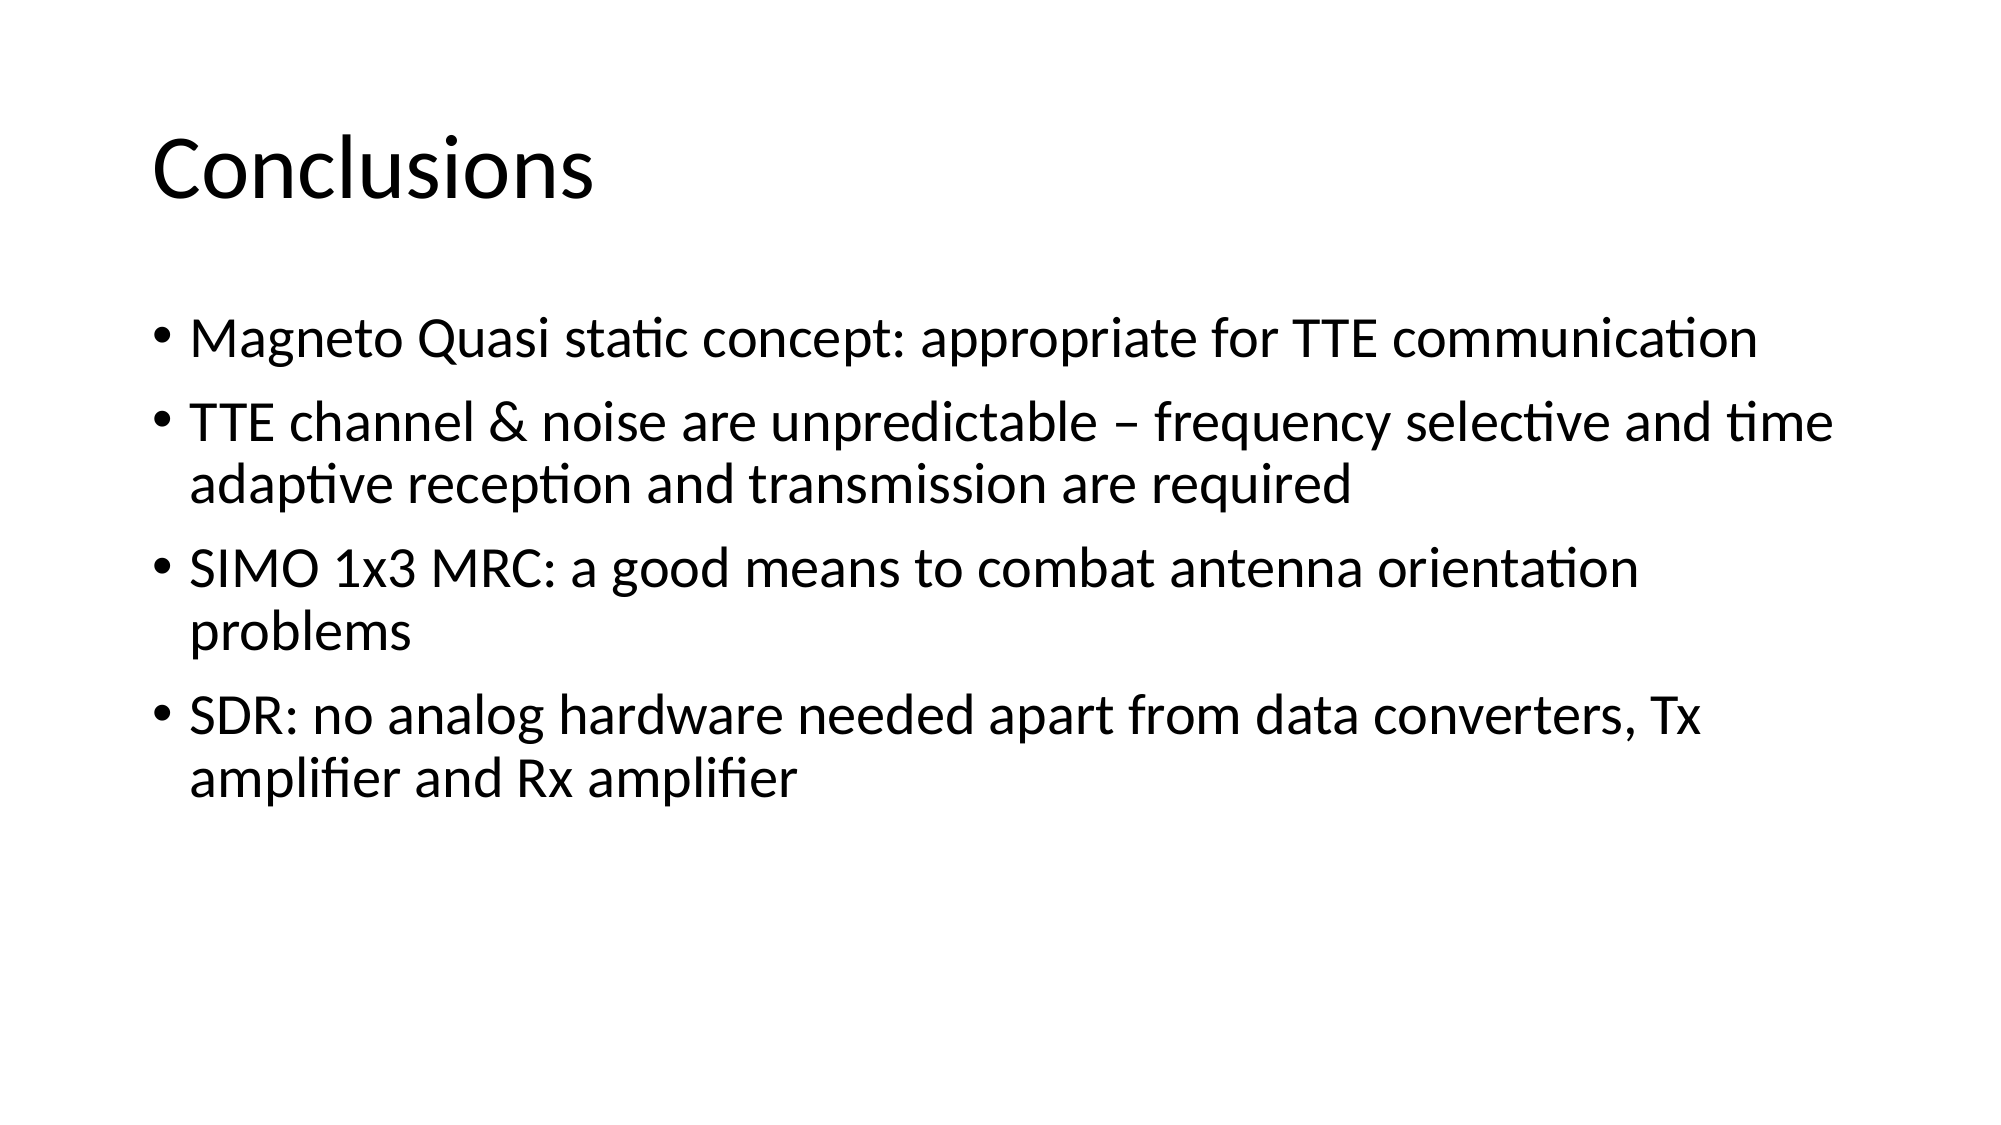

# Conclusions
Magneto Quasi static concept: appropriate for TTE communication
TTE channel & noise are unpredictable – frequency selective and time adaptive reception and transmission are required
SIMO 1x3 MRC: a good means to combat antenna orientation problems
SDR: no analog hardware needed apart from data converters, Tx amplifier and Rx amplifier